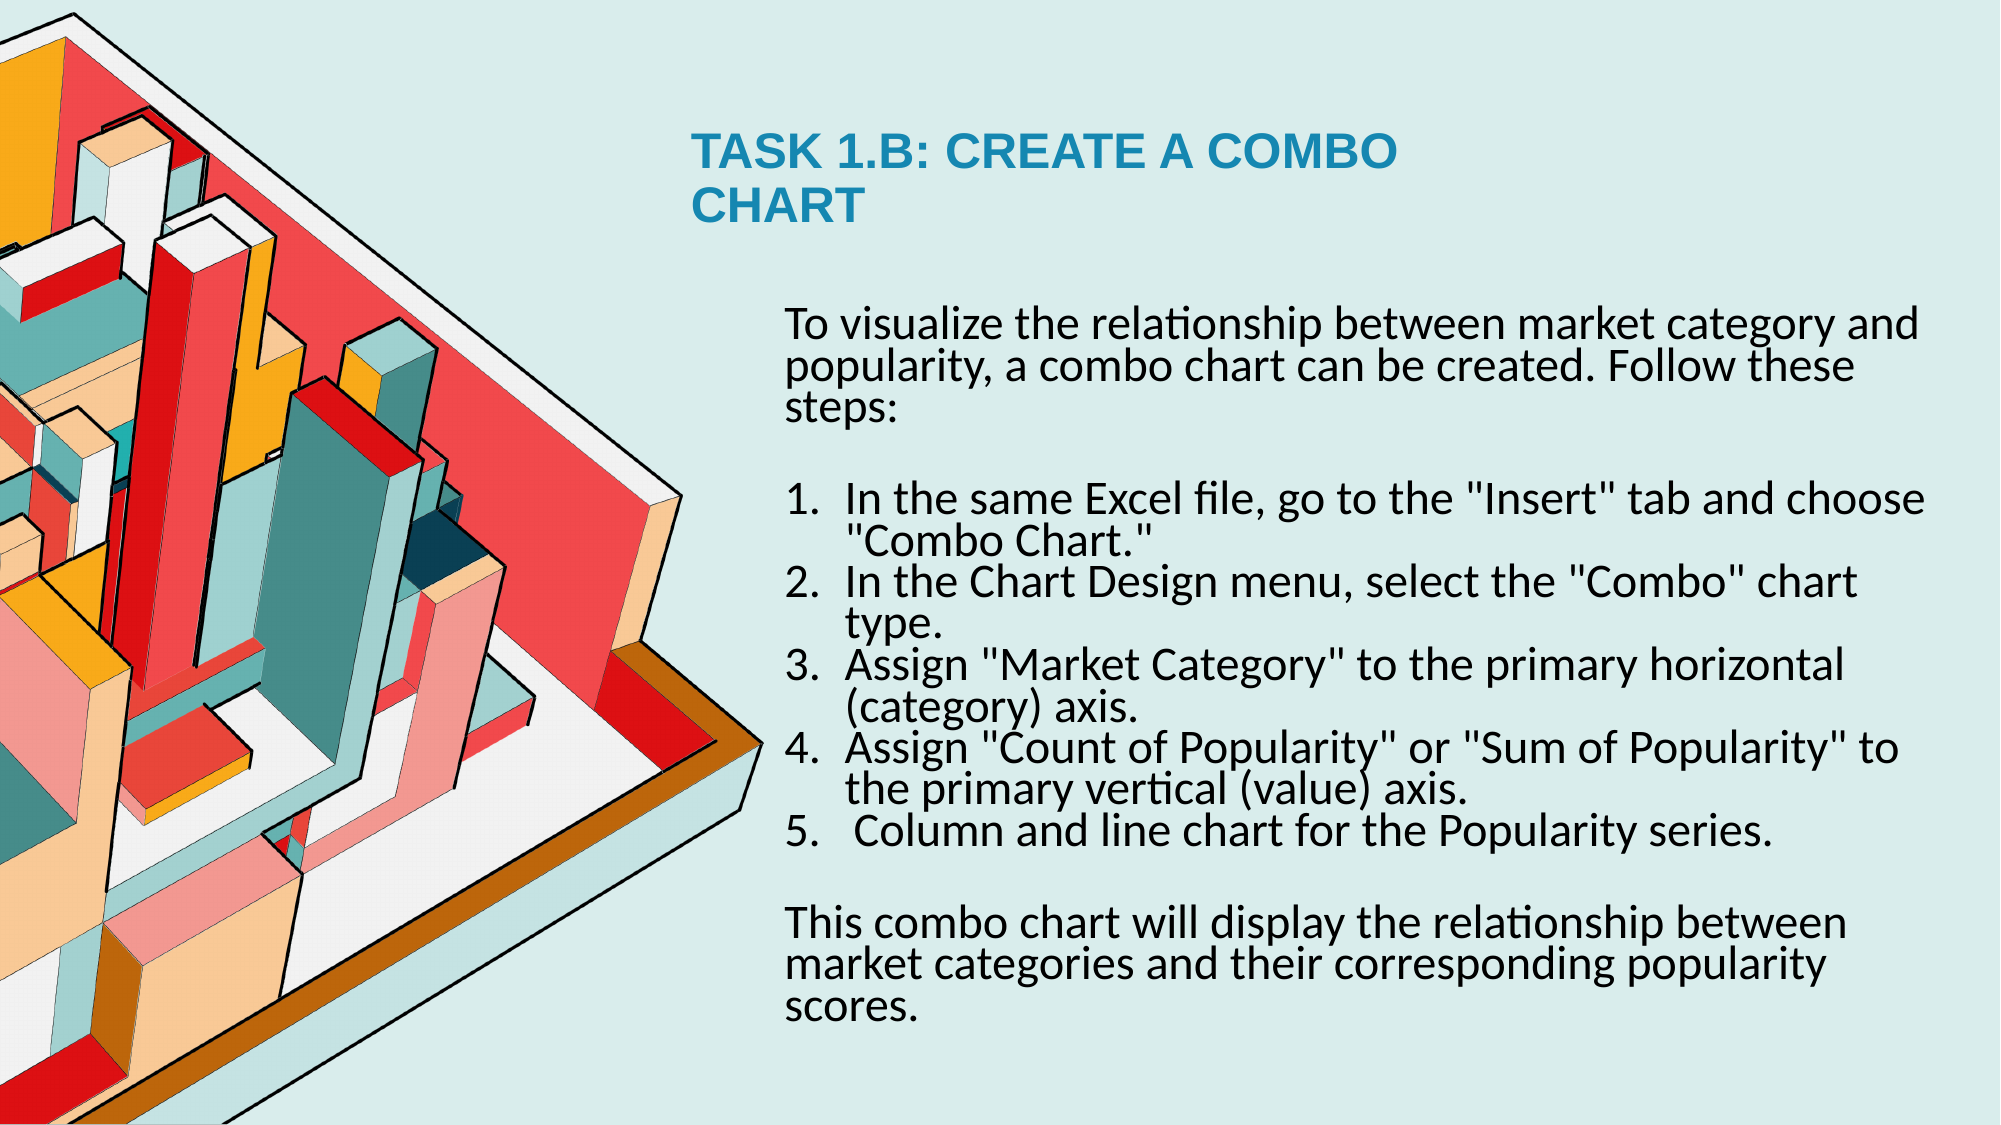

# Task 1.B: Create a Combo Chart
To visualize the relationship between market category and popularity, a combo chart can be created. Follow these steps:

In the same Excel file, go to the "Insert" tab and choose "Combo Chart."
In the Chart Design menu, select the "Combo" chart type.
Assign "Market Category" to the primary horizontal (category) axis.
Assign "Count of Popularity" or "Sum of Popularity" to the primary vertical (value) axis.
5.   Column and line chart for the Popularity series.

This combo chart will display the relationship between market categories and their corresponding popularity scores.